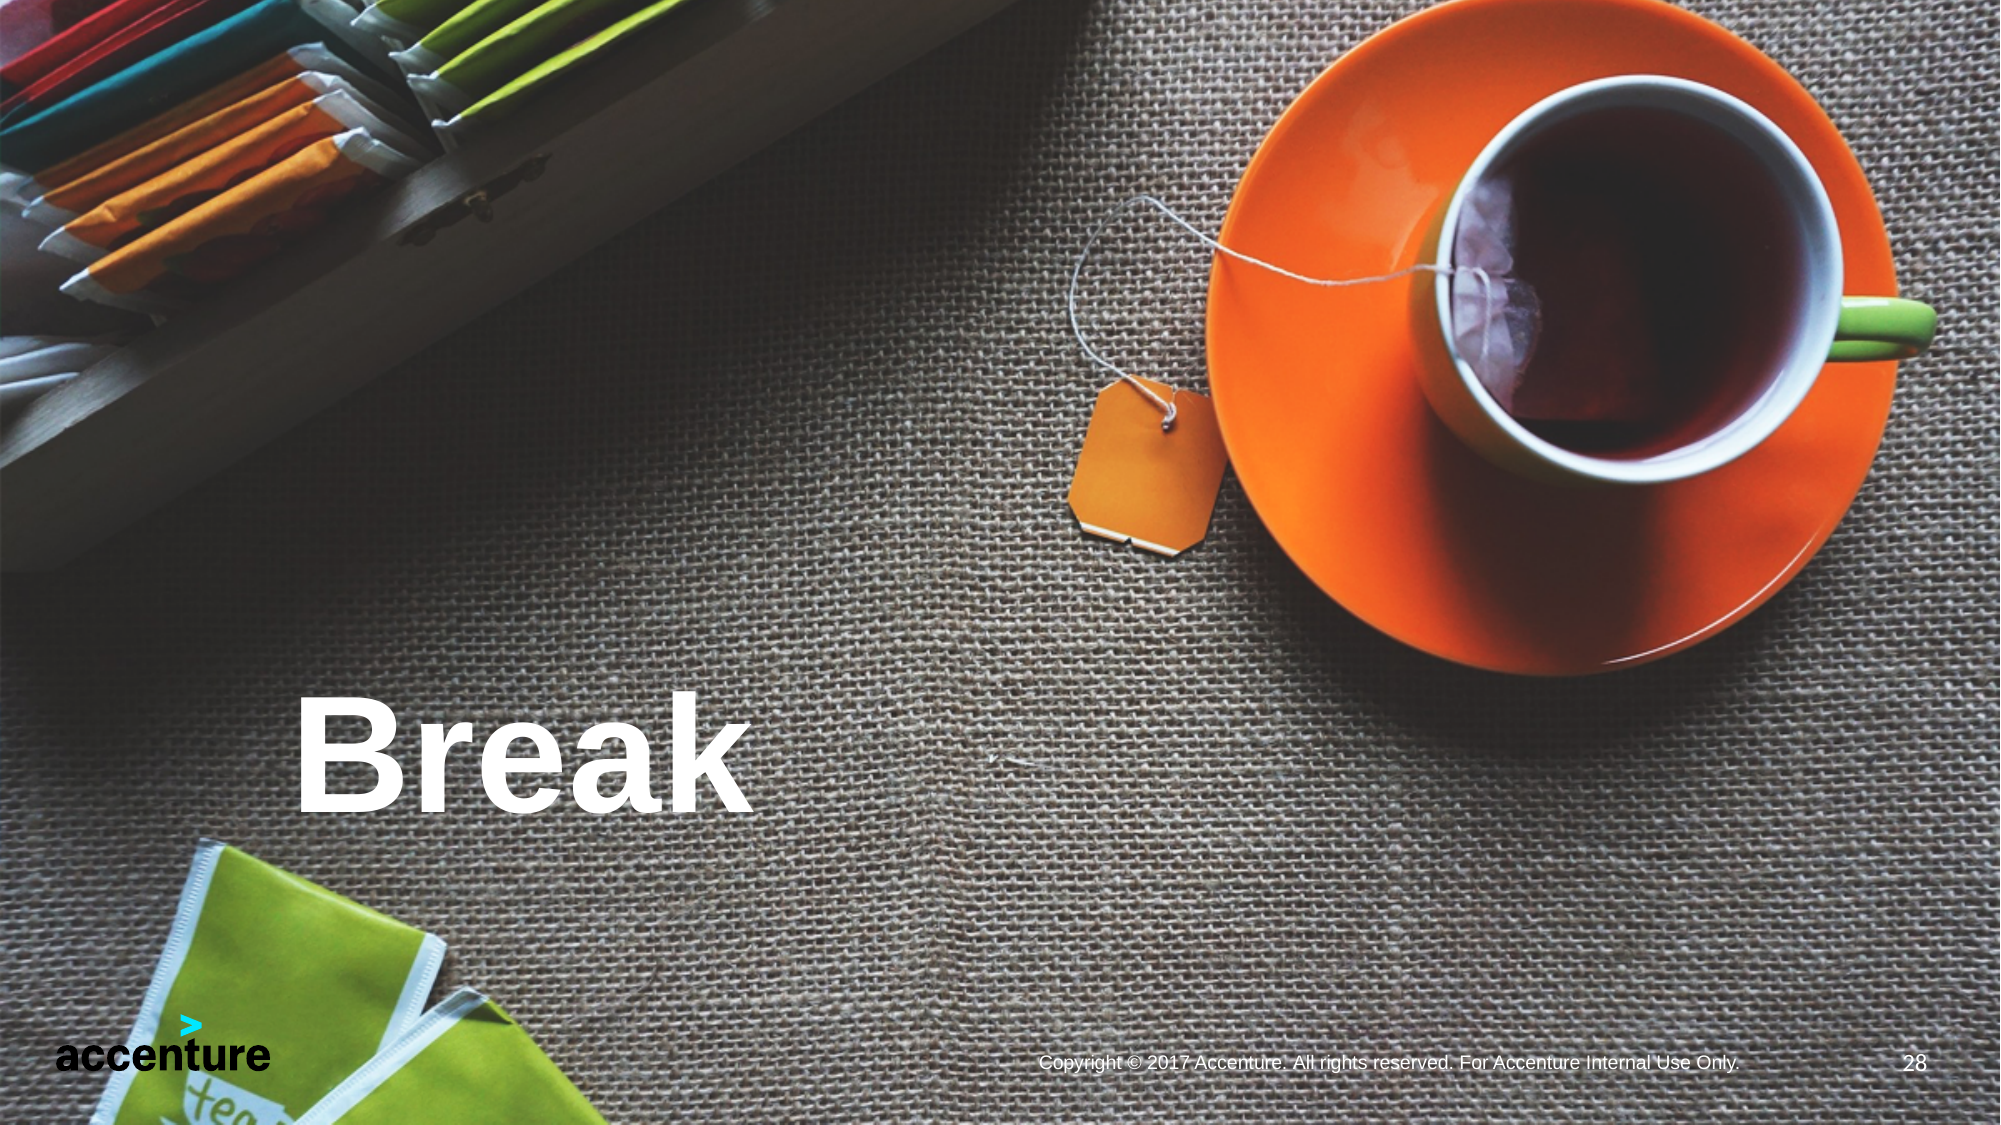

Break

Copyright © 2017 Accenture. All rights reserved. For Accenture Internal Use Only.
28